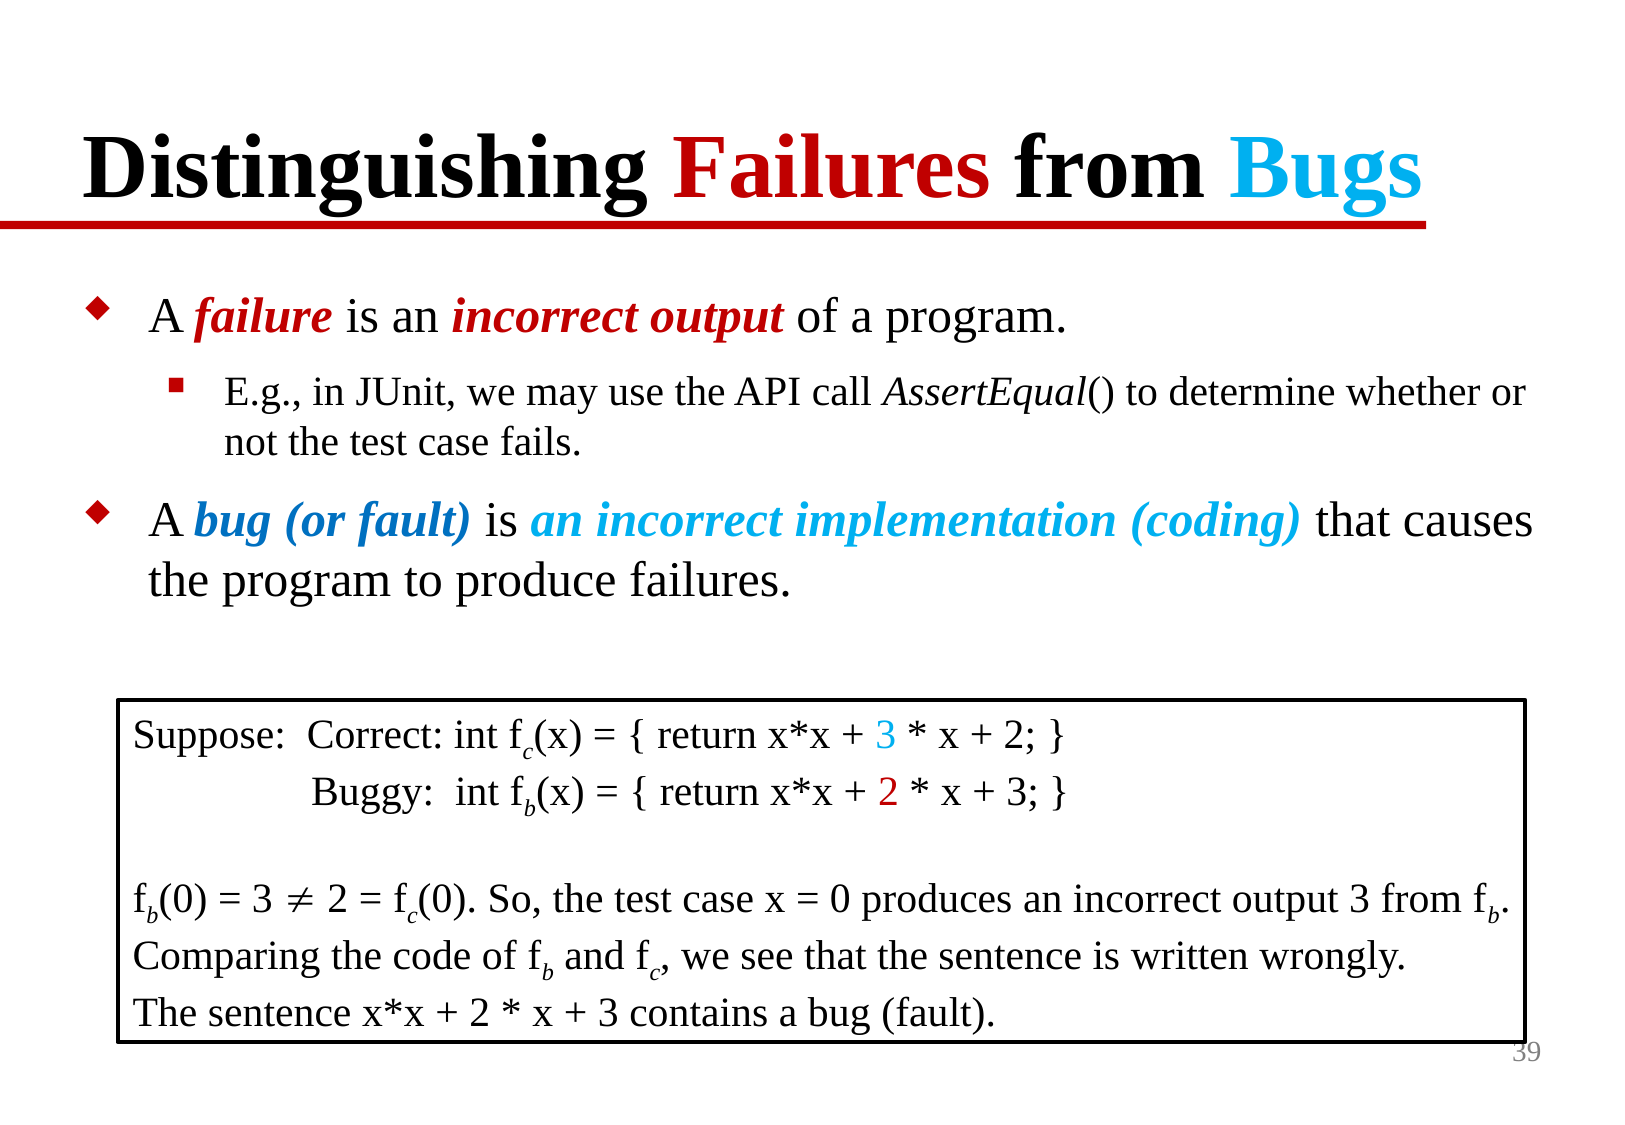

# Distinguishing Failures from Bugs
A failure is an incorrect output of a program.
E.g., in JUnit, we may use the API call AssertEqual() to determine whether or not the test case fails.
A bug (or fault) is an incorrect implementation (coding) that causes the program to produce failures.

Suppose:  Correct: int fc(x) = { return x*x + 3 * x + 2; }
                 Buggy:  int fb(x) = { return x*x + 2 * x + 3; }

fb(0) = 3 ≠ 2 = fc(0). So, the test case x = 0 produces an incorrect output 3 from fb.
Comparing the code of fb and fc, we see that the sentence is written wrongly.
The sentence x*x + 2 * x + 3 contains a bug (fault).
39